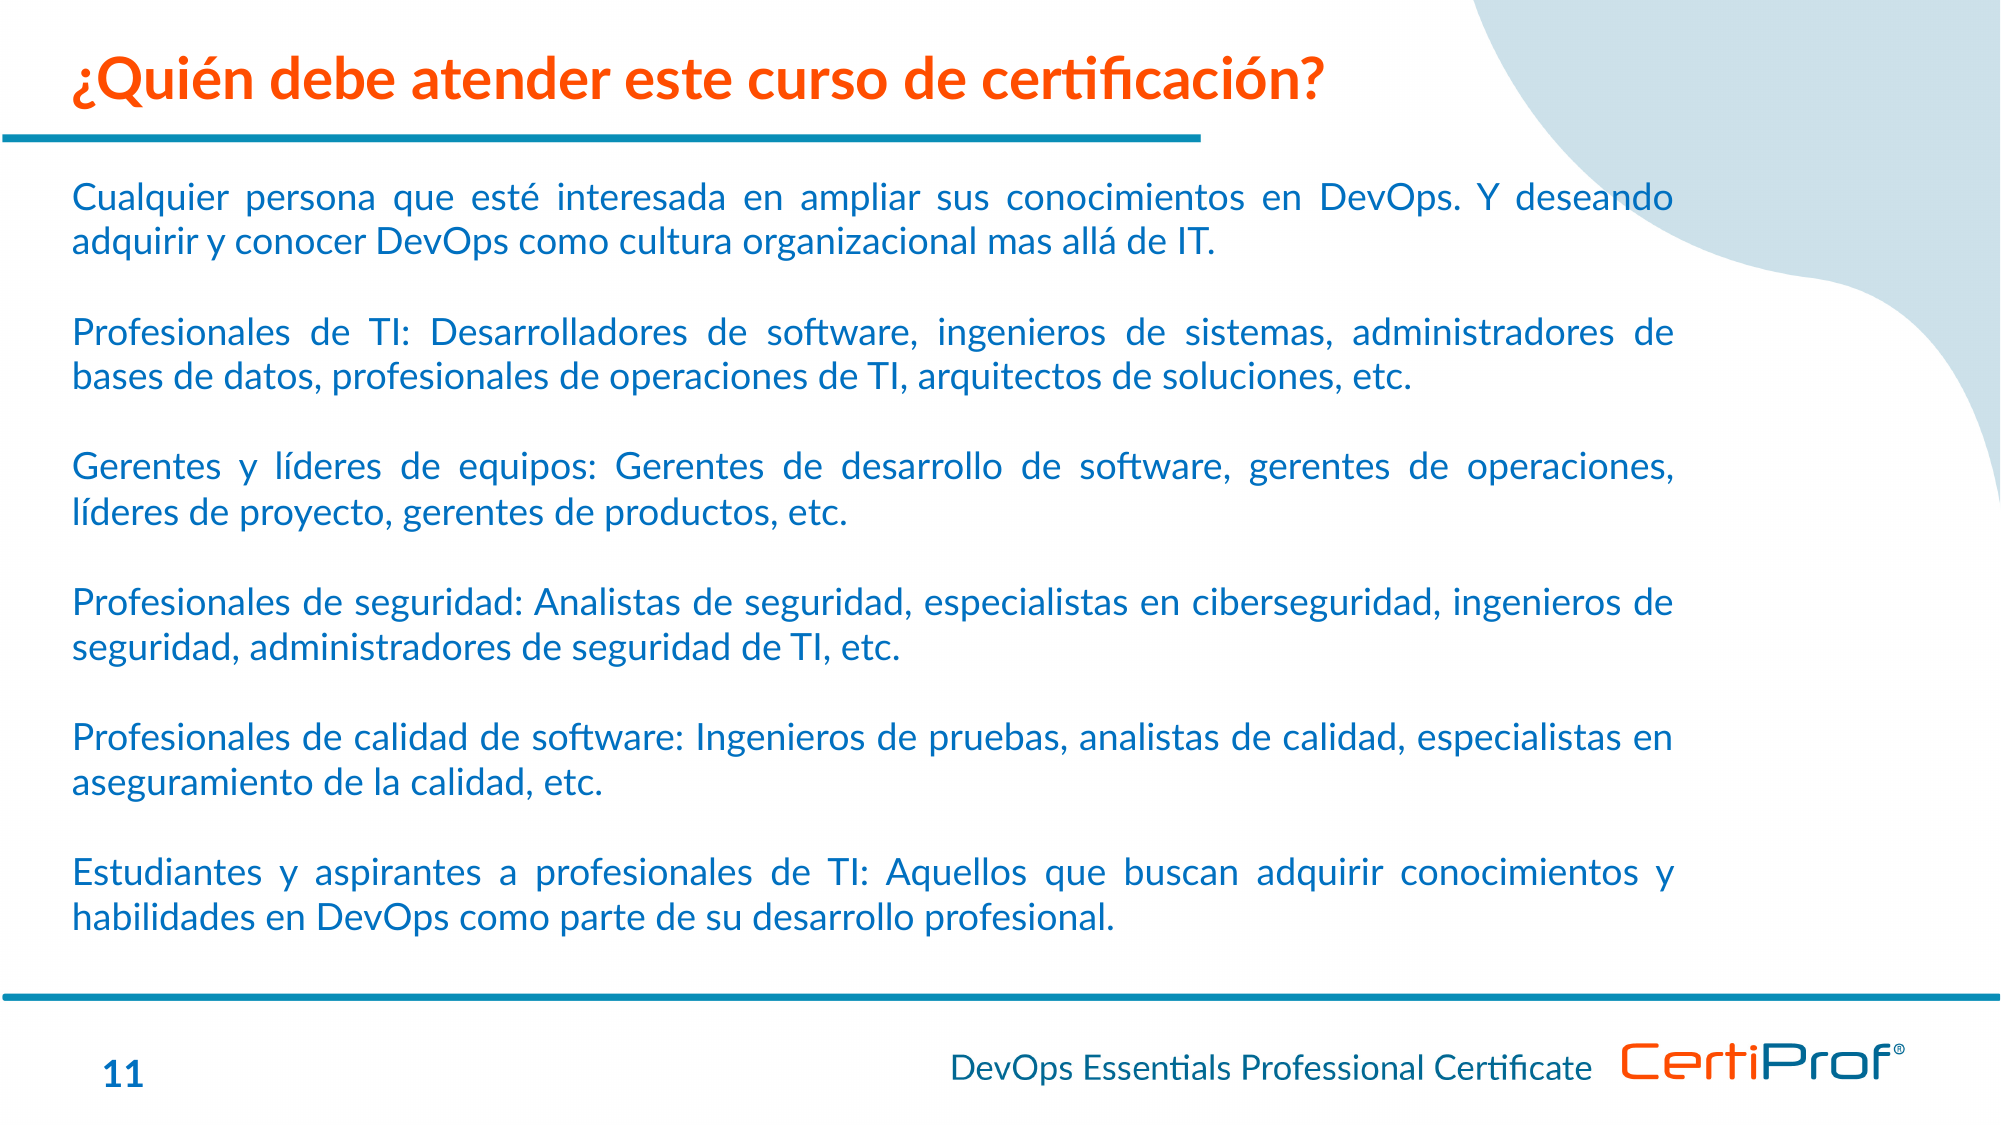

# ¿Quién debe atender este curso de certificación?
Cualquier persona que esté interesada en ampliar sus conocimientos en DevOps. Y deseando adquirir y conocer DevOps como cultura organizacional mas allá de IT.

Profesionales de TI: Desarrolladores de software, ingenieros de sistemas, administradores de bases de datos, profesionales de operaciones de TI, arquitectos de soluciones, etc.

Gerentes y líderes de equipos: Gerentes de desarrollo de software, gerentes de operaciones, líderes de proyecto, gerentes de productos, etc.

Profesionales de seguridad: Analistas de seguridad, especialistas en ciberseguridad, ingenieros de seguridad, administradores de seguridad de TI, etc.

Profesionales de calidad de software: Ingenieros de pruebas, analistas de calidad, especialistas en aseguramiento de la calidad, etc.

Estudiantes y aspirantes a profesionales de TI: Aquellos que buscan adquirir conocimientos y habilidades en DevOps como parte de su desarrollo profesional.